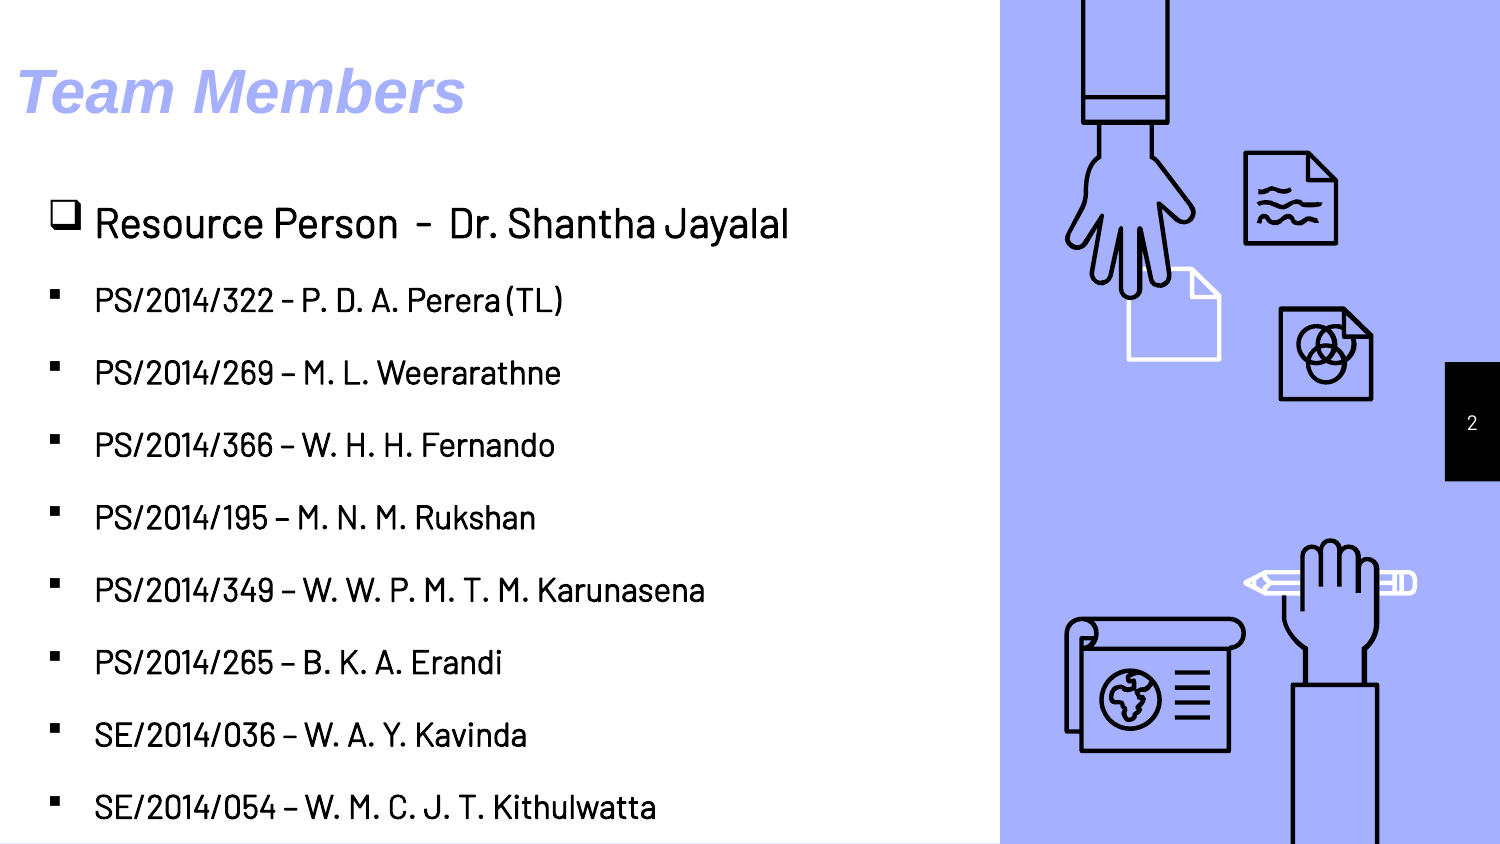

# Team Members
Resource Person  -  Dr. Shantha Jayalal
PS/2014/322 - P. D. A. Perera (TL)
PS/2014/269 – M. L. Weerarathne
PS/2014/366 – W. H. H. Fernando
PS/2014/195 – M. N. M. Rukshan
PS/2014/349 – W. W. P. M. T. M. Karunasena
PS/2014/265 – B. K. A. Erandi
SE/2014/036 – W. A. Y. Kavinda
SE/2014/054 – W. M. C. J. T. Kithulwatta

2